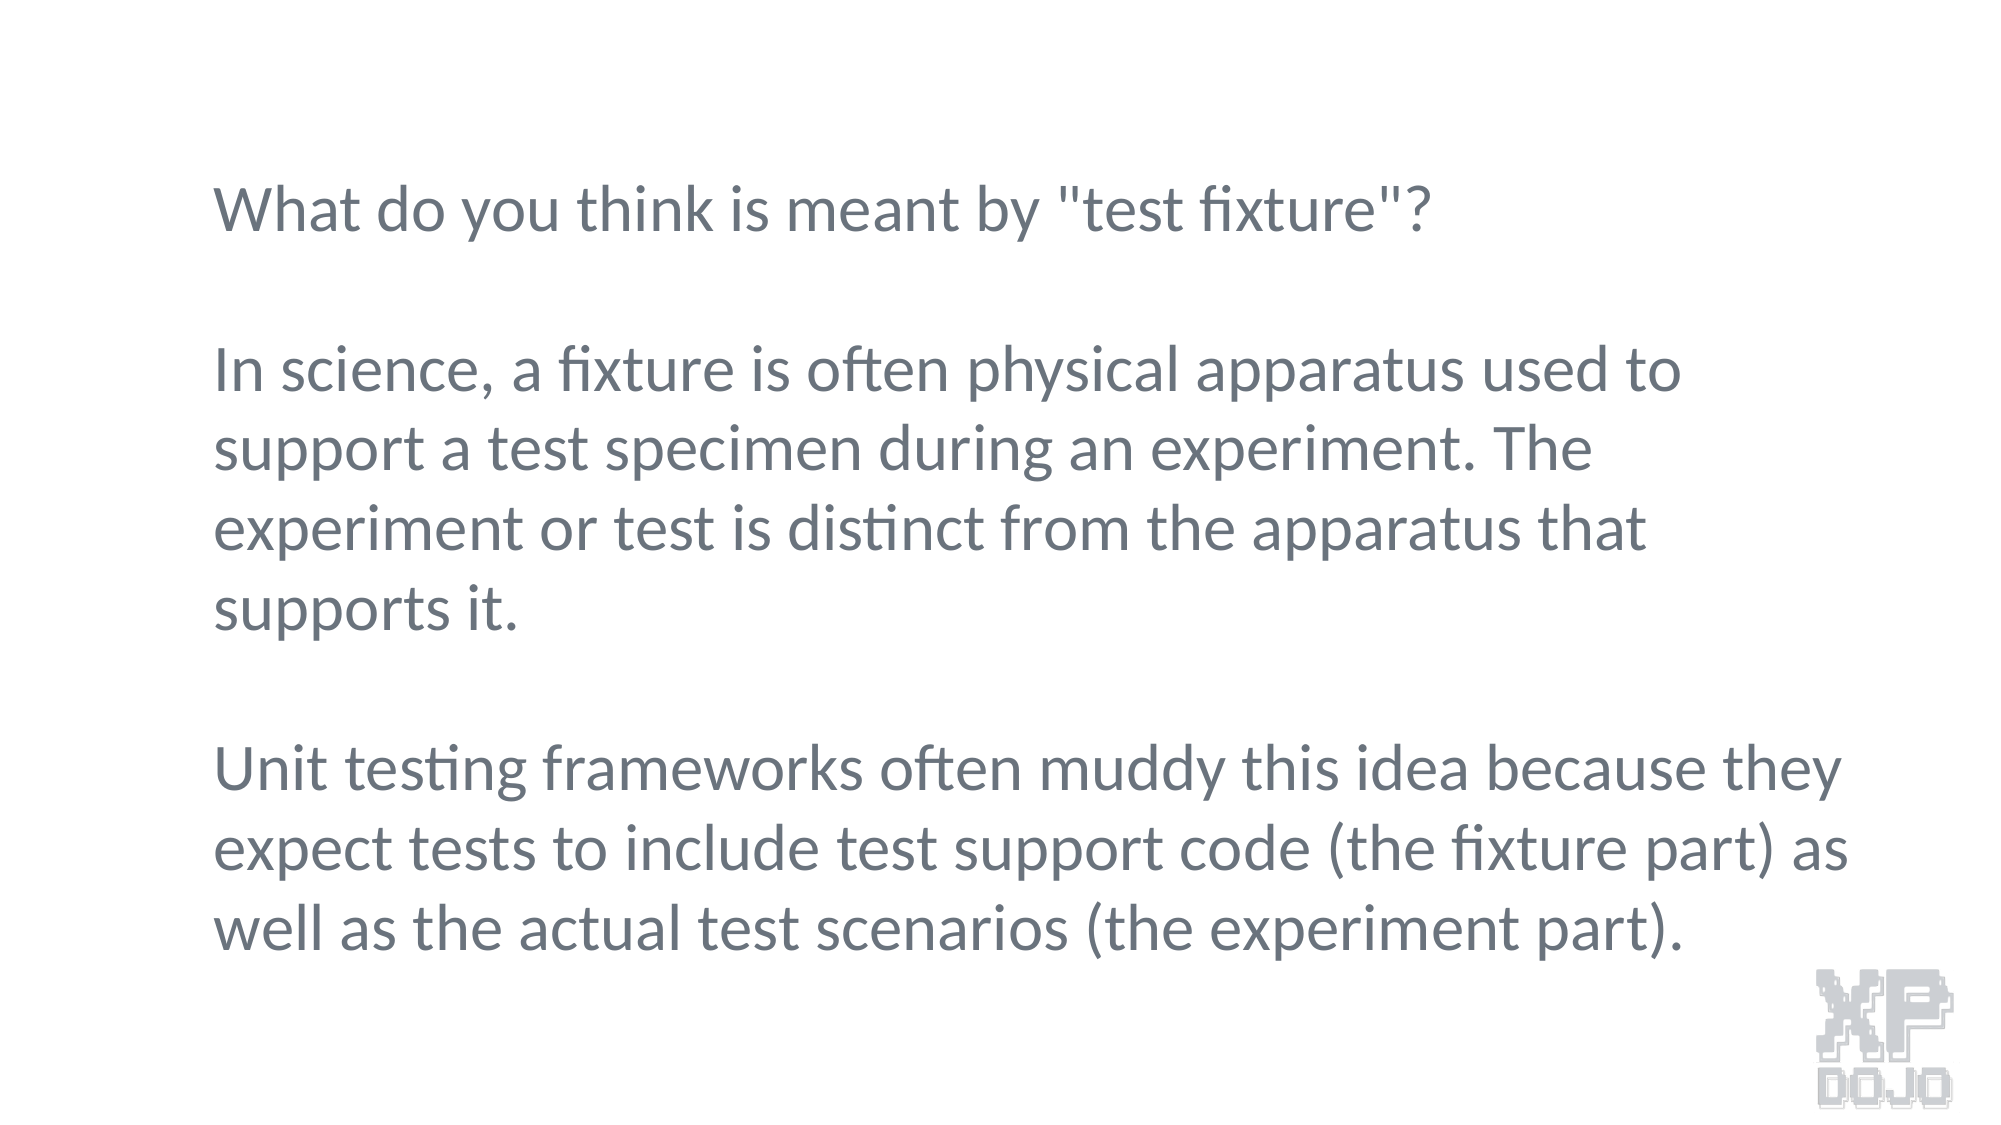

What do you think is meant by "test fixture"?

In science, a fixture is often physical apparatus used to support a test specimen during an experiment. The experiment or test is distinct from the apparatus that supports it.

Unit testing frameworks often muddy this idea because they expect tests to include test support code (the fixture part) as well as the actual test scenarios (the experiment part).